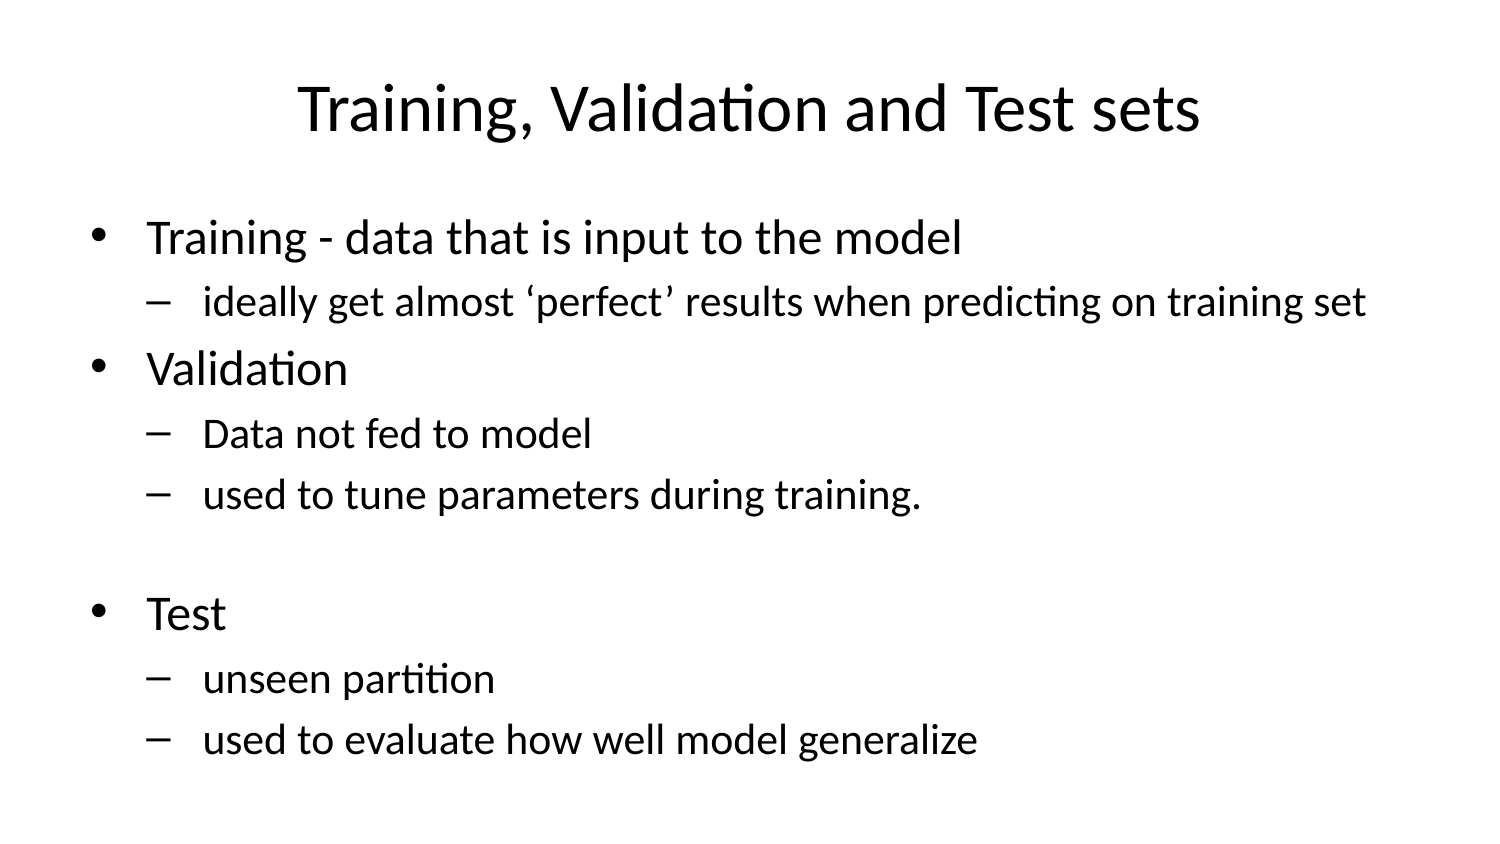

# Training, Validation and Test sets
Training - data that is input to the model
ideally get almost ‘perfect’ results when predicting on training set
Validation
Data not fed to model
used to tune parameters during training.
Test
unseen partition
used to evaluate how well model generalize